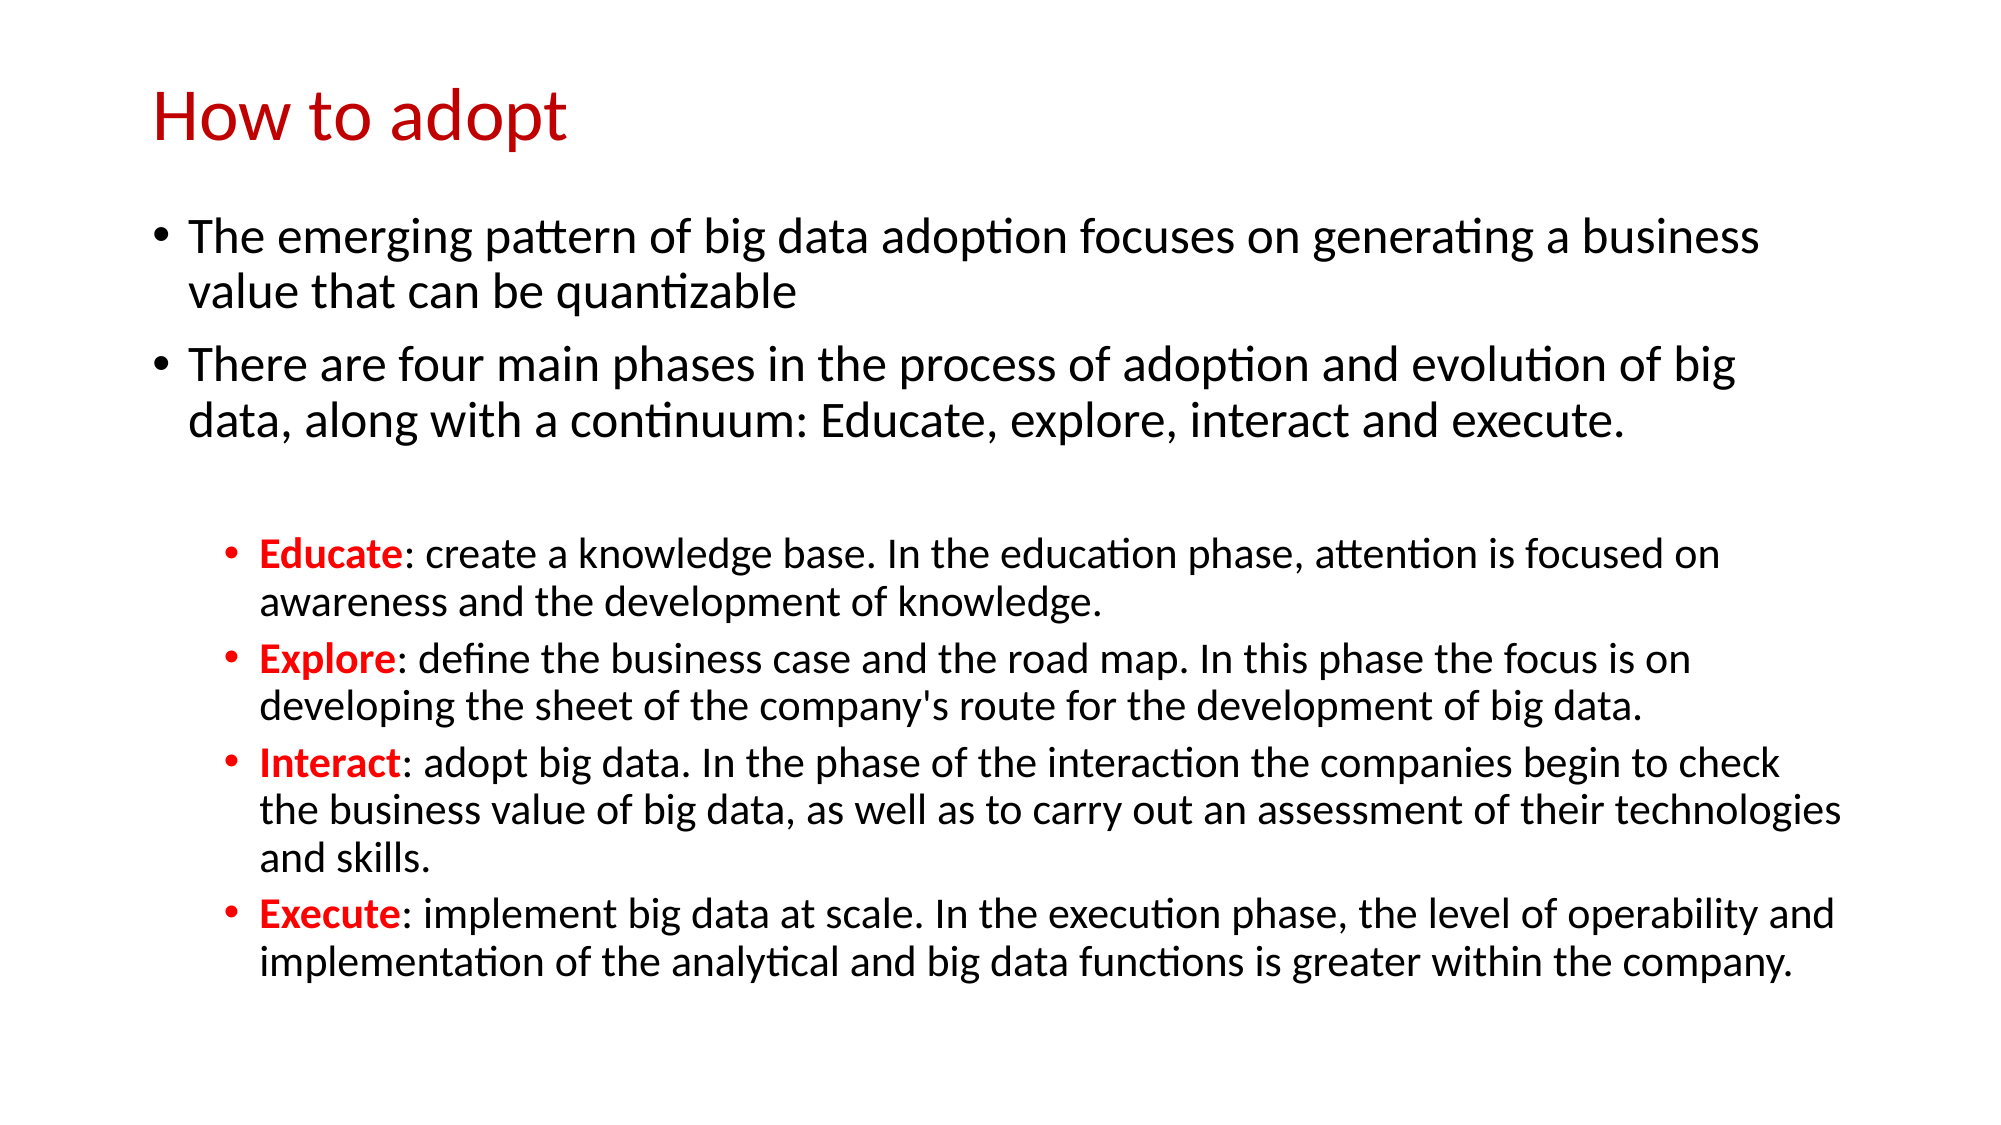

# How to adopt
The emerging pattern of big data adoption focuses on generating a business value that can be quantizable
There are four main phases in the process of adoption and evolution of big data, along with a continuum: Educate, explore, interact and execute.

Educate: create a knowledge base. In the education phase, attention is focused on awareness and the development of knowledge.
Explore: define the business case and the road map. In this phase the focus is on developing the sheet of the company's route for the development of big data.
Interact: adopt big data. In the phase of the interaction the companies begin to check the business value of big data, as well as to carry out an assessment of their technologies and skills.
Execute: implement big data at scale. In the execution phase, the level of operability and implementation of the analytical and big data functions is greater within the company.